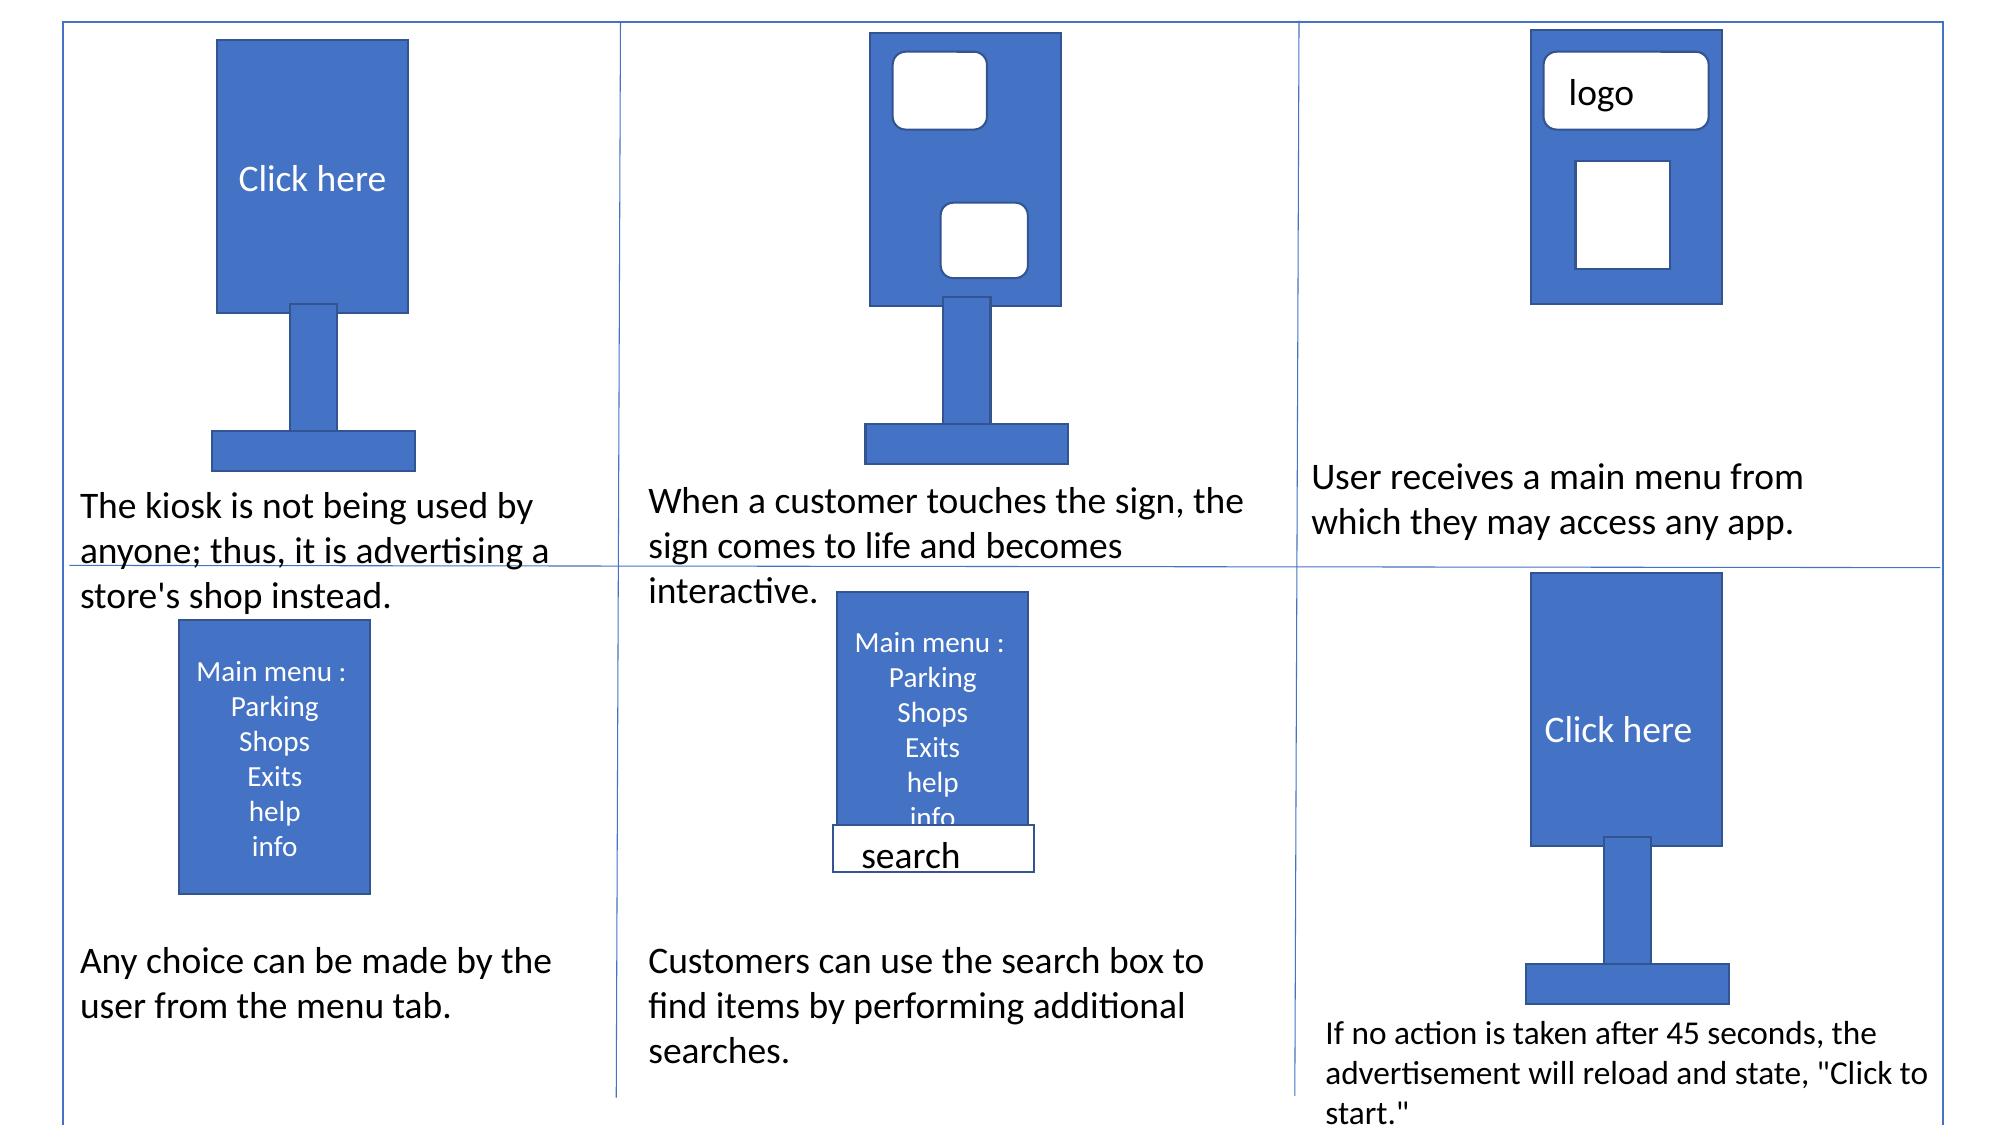

Click here​

Click here
lo

logo

User receives a main menu from which they may access any app.
When a customer touches the sign, the sign comes to life and becomes interactive.
The kiosk is not being used by anyone; thus, it is advertising a store's shop instead.

Main menu :
Parking
Shops
Exits
help
info
Main menu :
Parking
Shops
Exits
help
info
Click here​
search

Customers can use the search box to find items by performing additional searches.
Any choice can be made by the user from the menu tab.

If no action is taken after 45 seconds, the advertisement will reload and state, "Click to start."